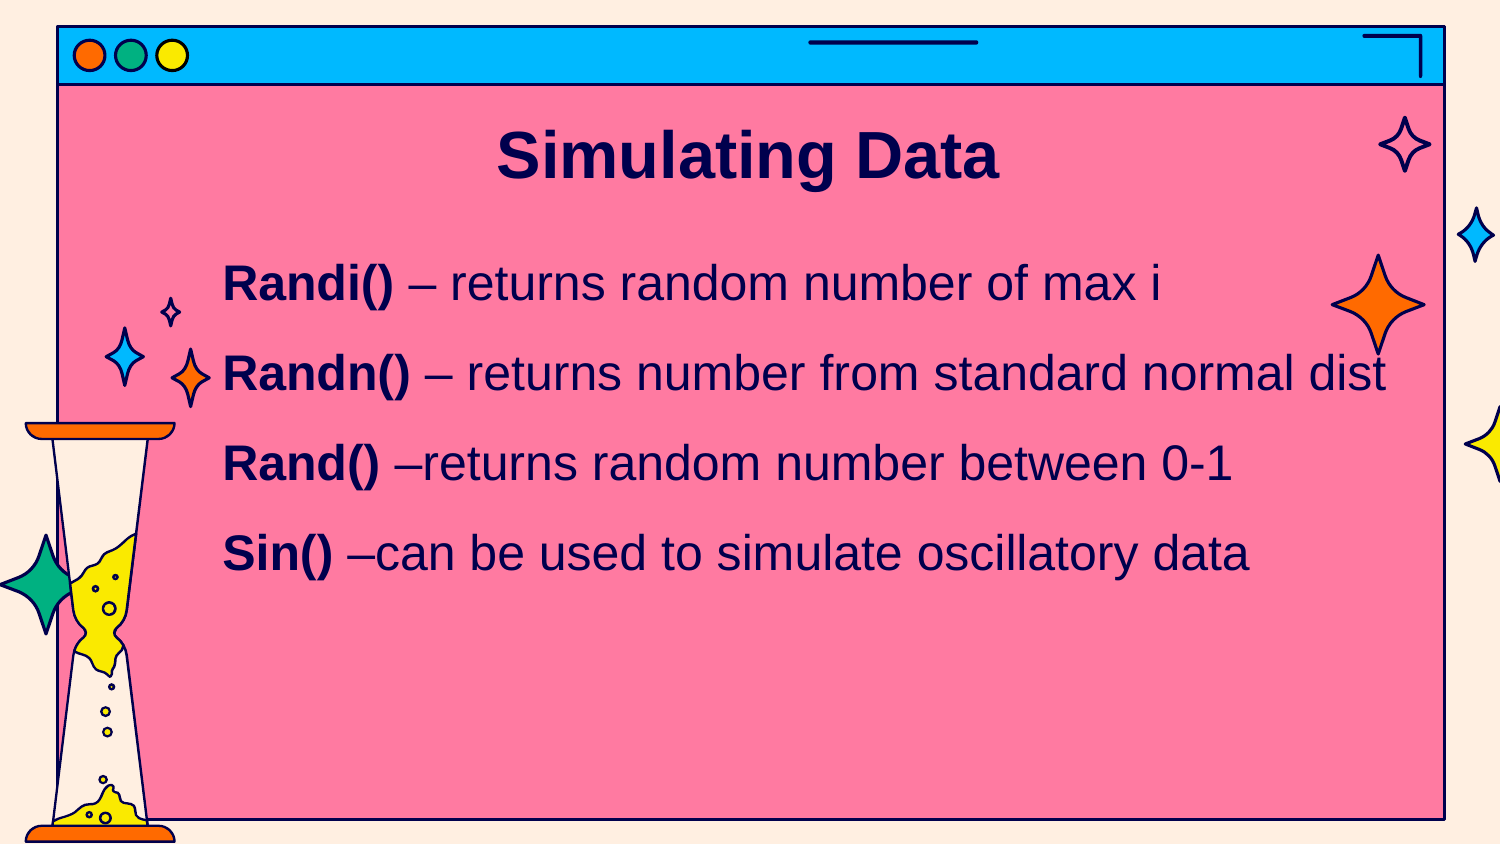

# Simulating Data

Randi() – returns random number of max i
Randn() – returns number from standard normal dist
Rand() –returns random number between 0-1
Sin() –can be used to simulate oscillatory data